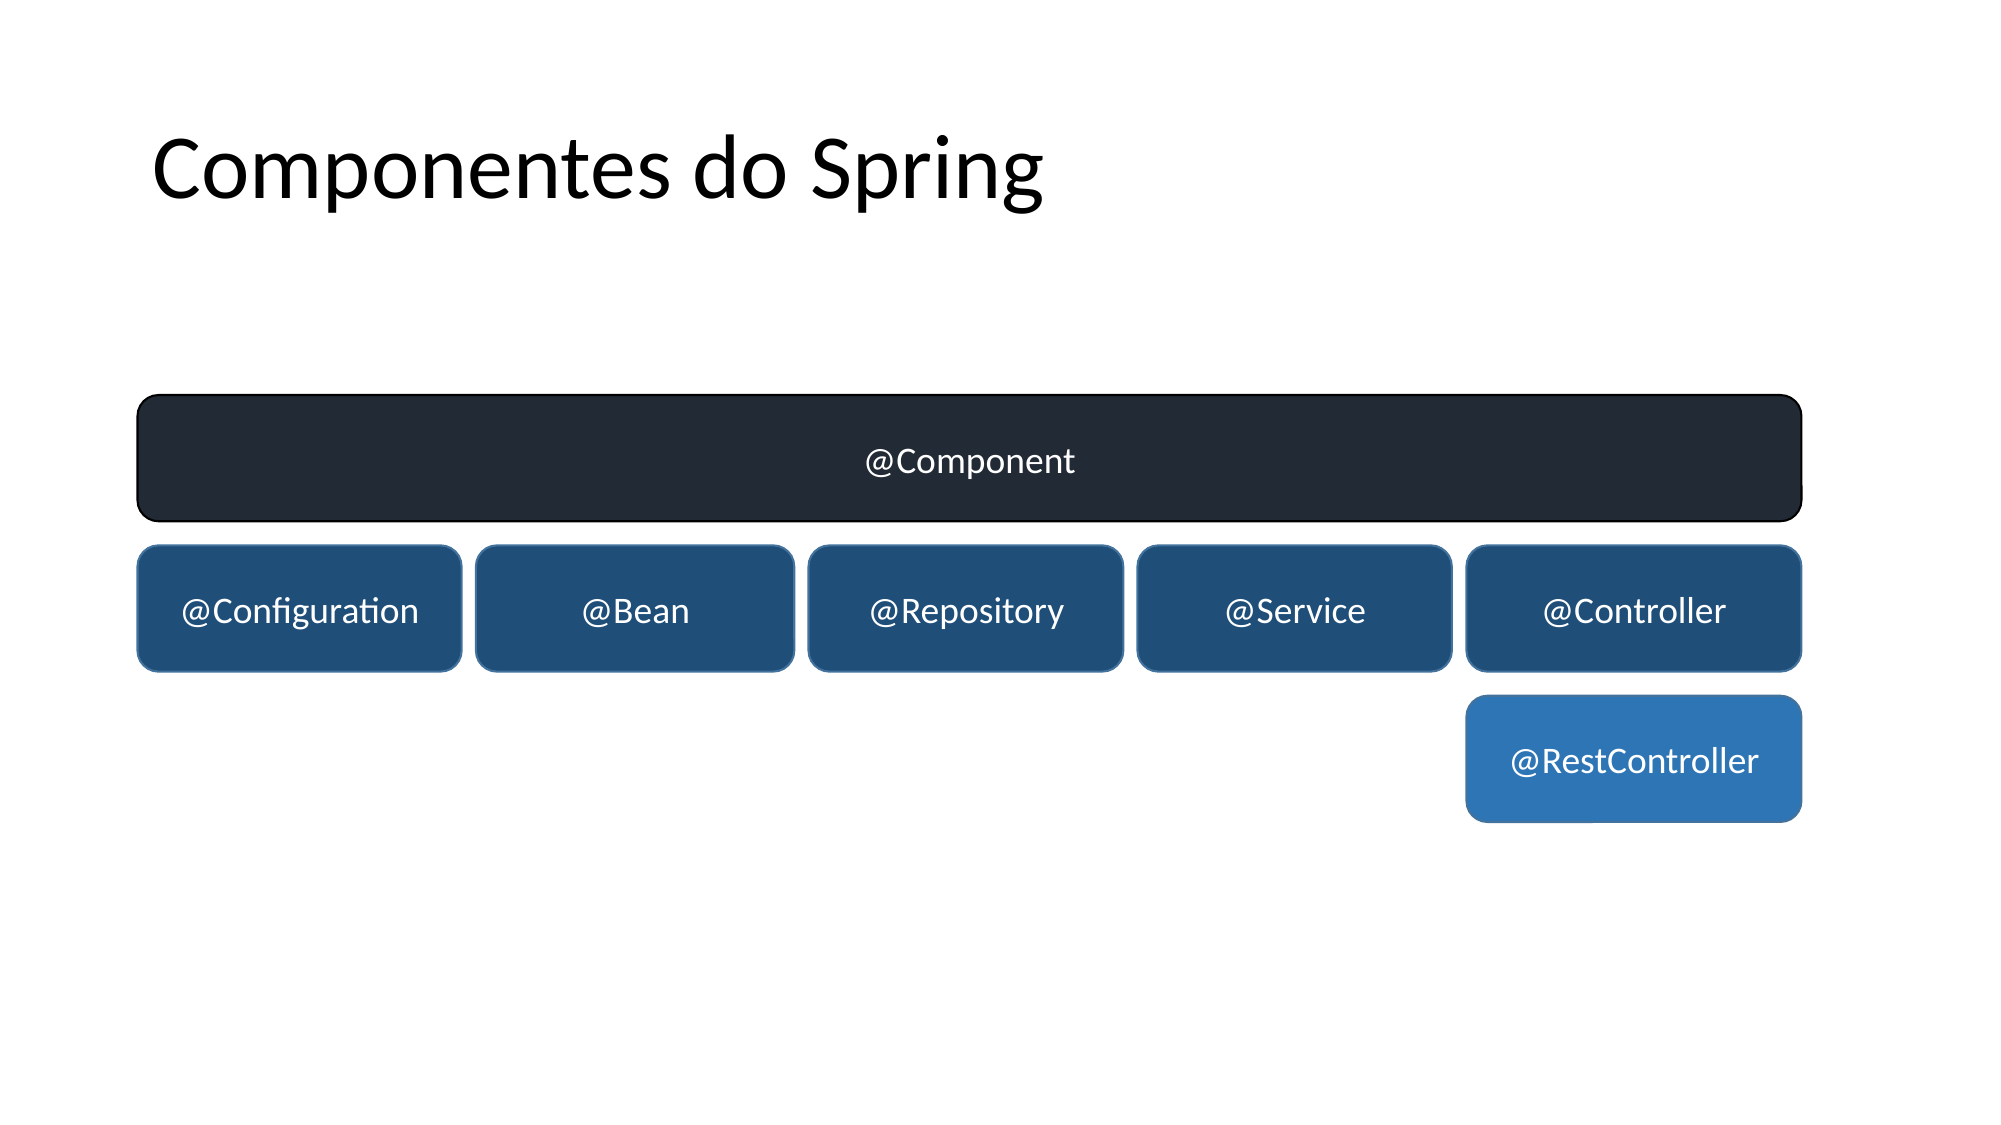

# Componentes do Spring
@Component
@Configuration
@Bean
@Repository
@Service
@Controller
@RestController